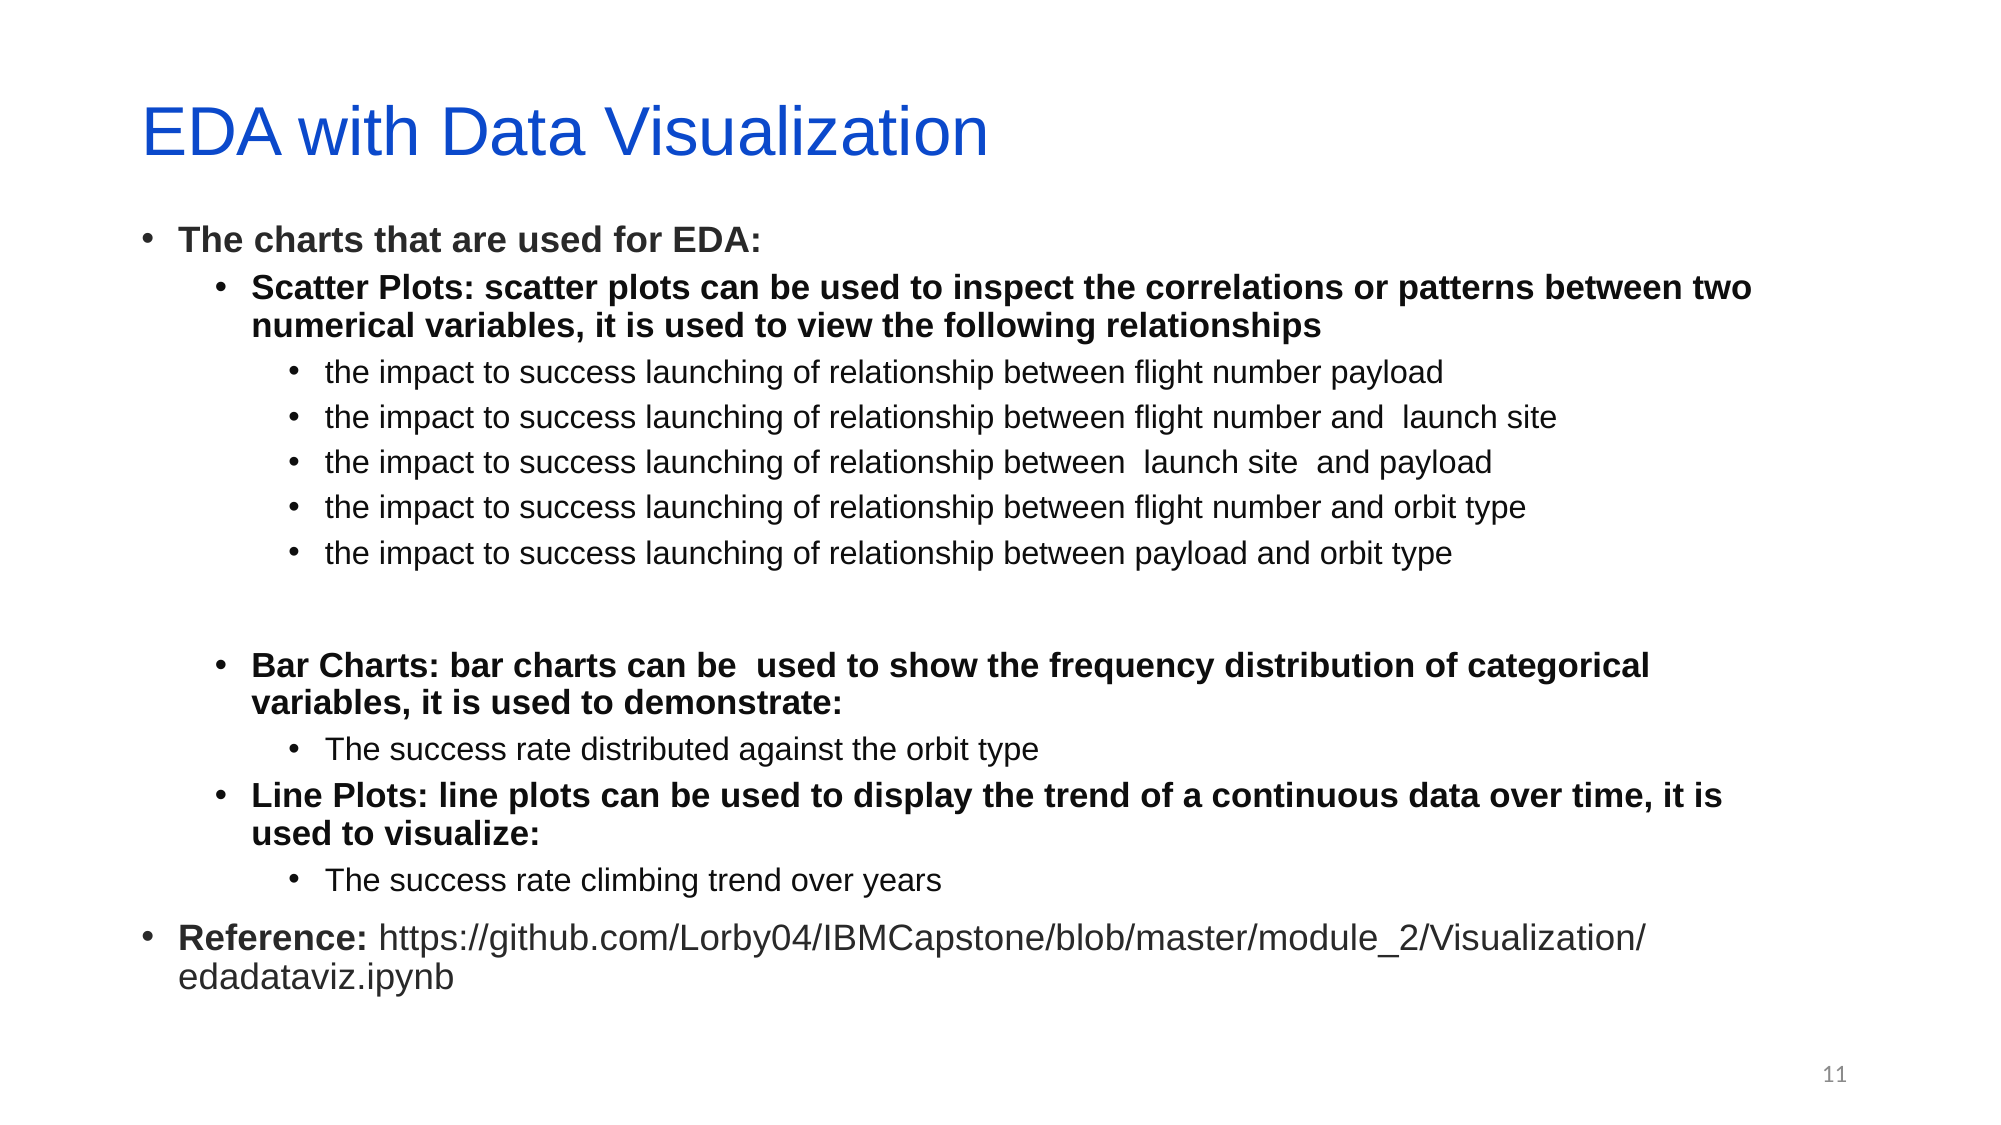

EDA with Data Visualization
The charts that are used for EDA:
Scatter Plots: scatter plots can be used to inspect the correlations or patterns between two numerical variables, it is used to view the following relationships
the impact to success launching of relationship between flight number payload
the impact to success launching of relationship between flight number and  launch site
the impact to success launching of relationship between  launch site  and payload
the impact to success launching of relationship between flight number and orbit type
the impact to success launching of relationship between payload and orbit type

Bar Charts: bar charts can be  used to show the frequency distribution of categorical variables, it is used to demonstrate:
The success rate distributed against the orbit type
Line Plots: line plots can be used to display the trend of a continuous data over time, it is used to visualize:
The success rate climbing trend over years
Reference: https://github.com/Lorby04/IBMCapstone/blob/master/module_2/Visualization/edadataviz.ipynb

11